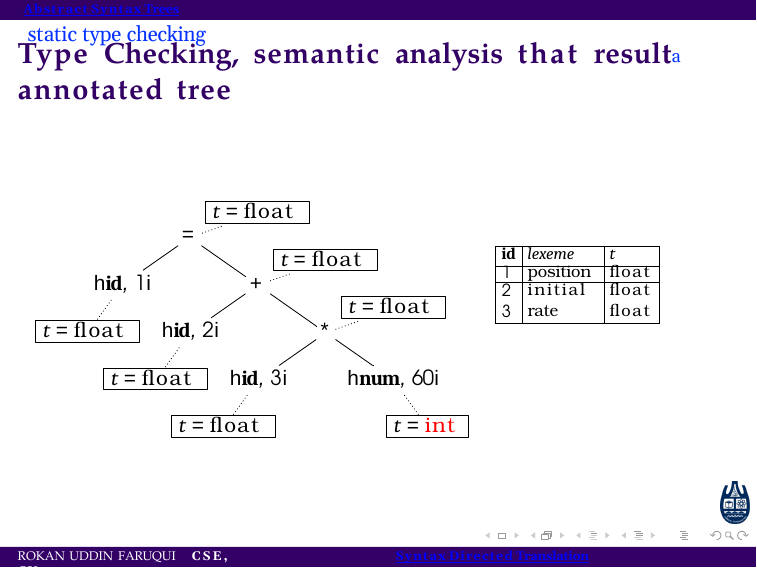

Abstract Syntax Trees

# static type checking
Type Checking, semantic analysis that resulta
annotated tree
t = float
=

| id | lexeme | t |
| --- | --- | --- |
| 1 | position | float |
| 2 | initial | float |
| 3 | rate | float |
t = float
+
hid, 1i

t = float

*
hid, 2i
t = float

hnum, 60i
hid, 3i
t = float

t = float
t = int
Rokan Uddin Faruqui  CSE, CU
Syntax Directed Translation
27